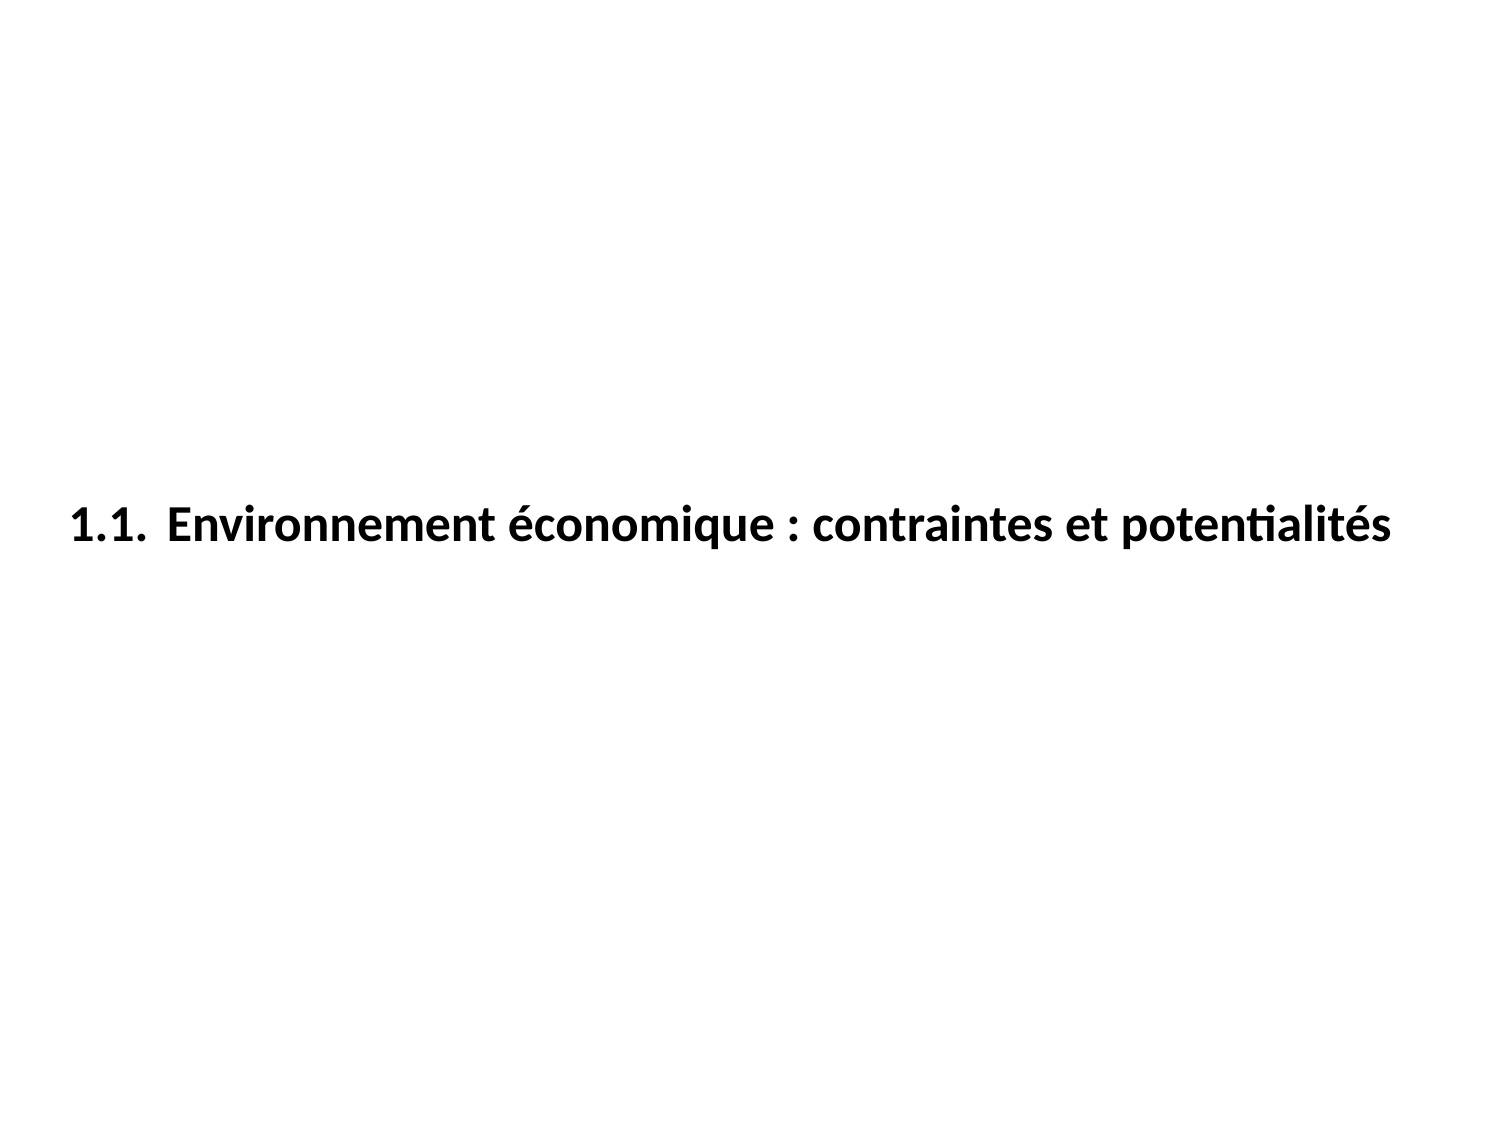

# 1.1. Environnement économique : contraintes et potentialités